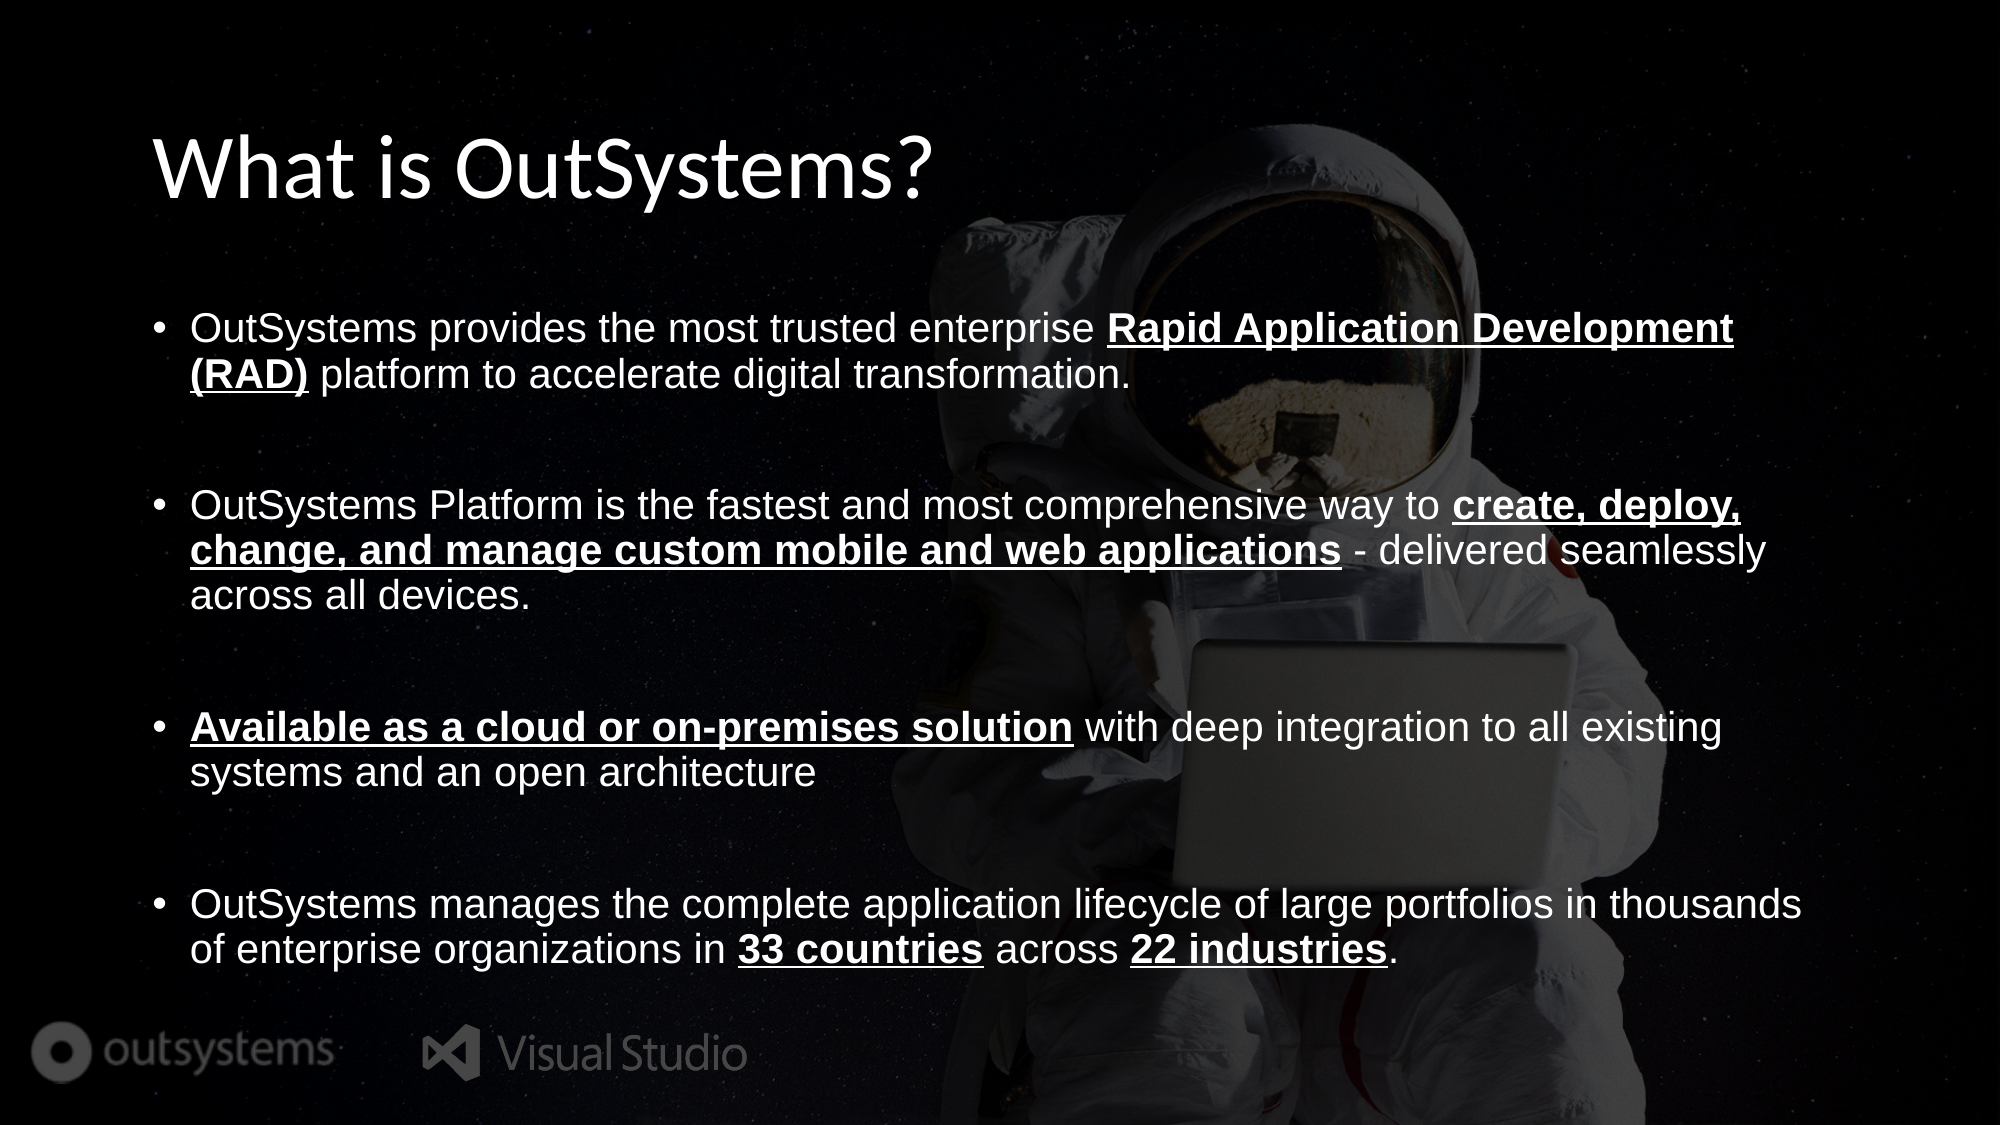

# What is OutSystems?
OutSystems provides the most trusted enterprise Rapid Application Development (RAD) platform to accelerate digital transformation.

OutSystems Platform is the fastest and most comprehensive way to create, deploy, change, and manage custom mobile and web applications - delivered seamlessly across all devices.

Available as a cloud or on-premises solution with deep integration to all existing systems and an open architecture

OutSystems manages the complete application lifecycle of large portfolios in thousands of enterprise organizations in 33 countries across 22 industries.